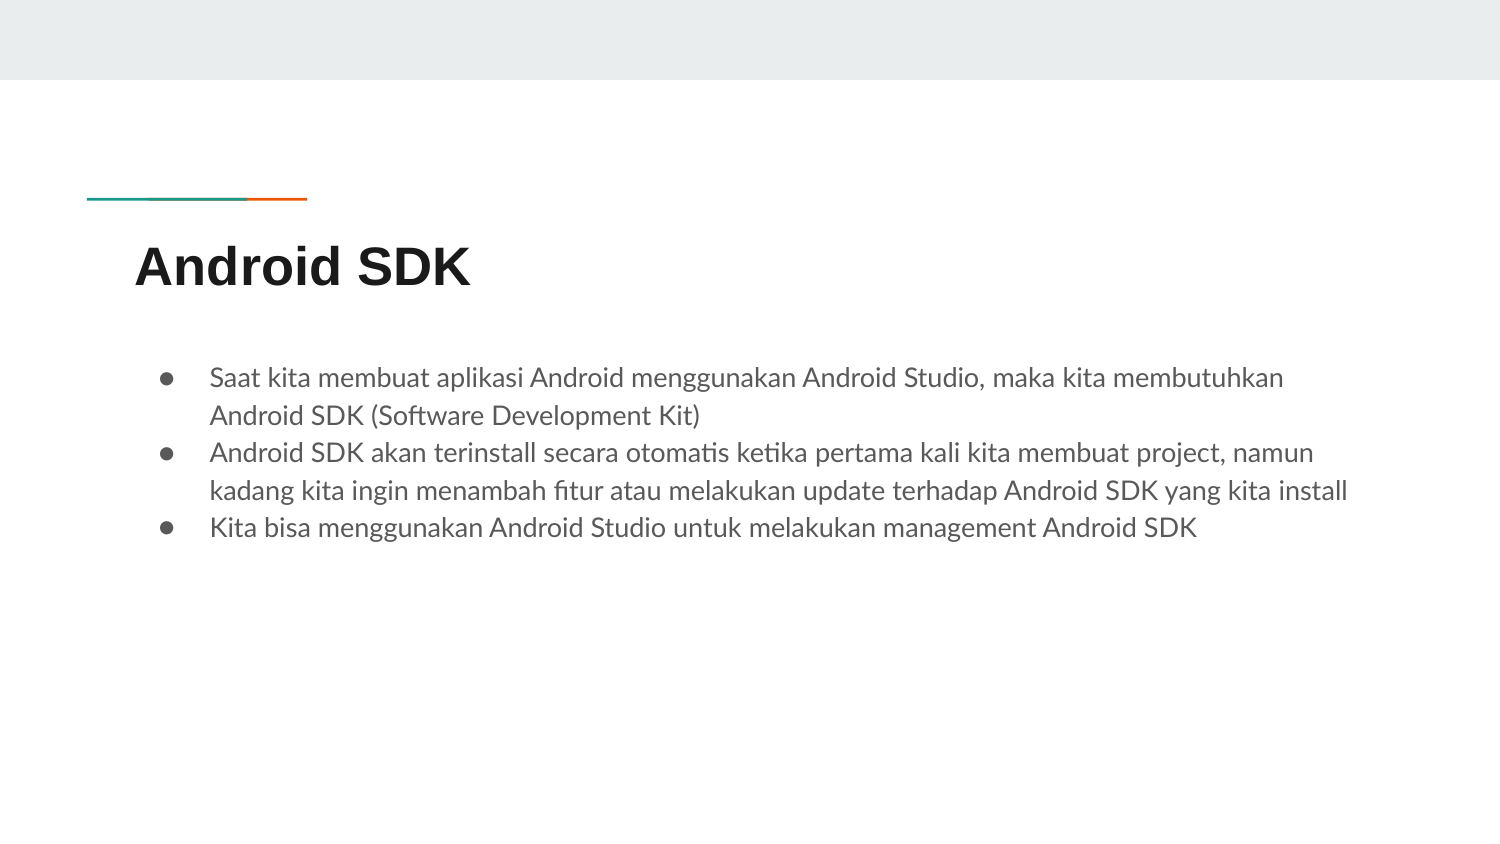

# Android SDK
Saat kita membuat aplikasi Android menggunakan Android Studio, maka kita membutuhkan Android SDK (Software Development Kit)
Android SDK akan terinstall secara otomatis ketika pertama kali kita membuat project, namun kadang kita ingin menambah fitur atau melakukan update terhadap Android SDK yang kita install
Kita bisa menggunakan Android Studio untuk melakukan management Android SDK